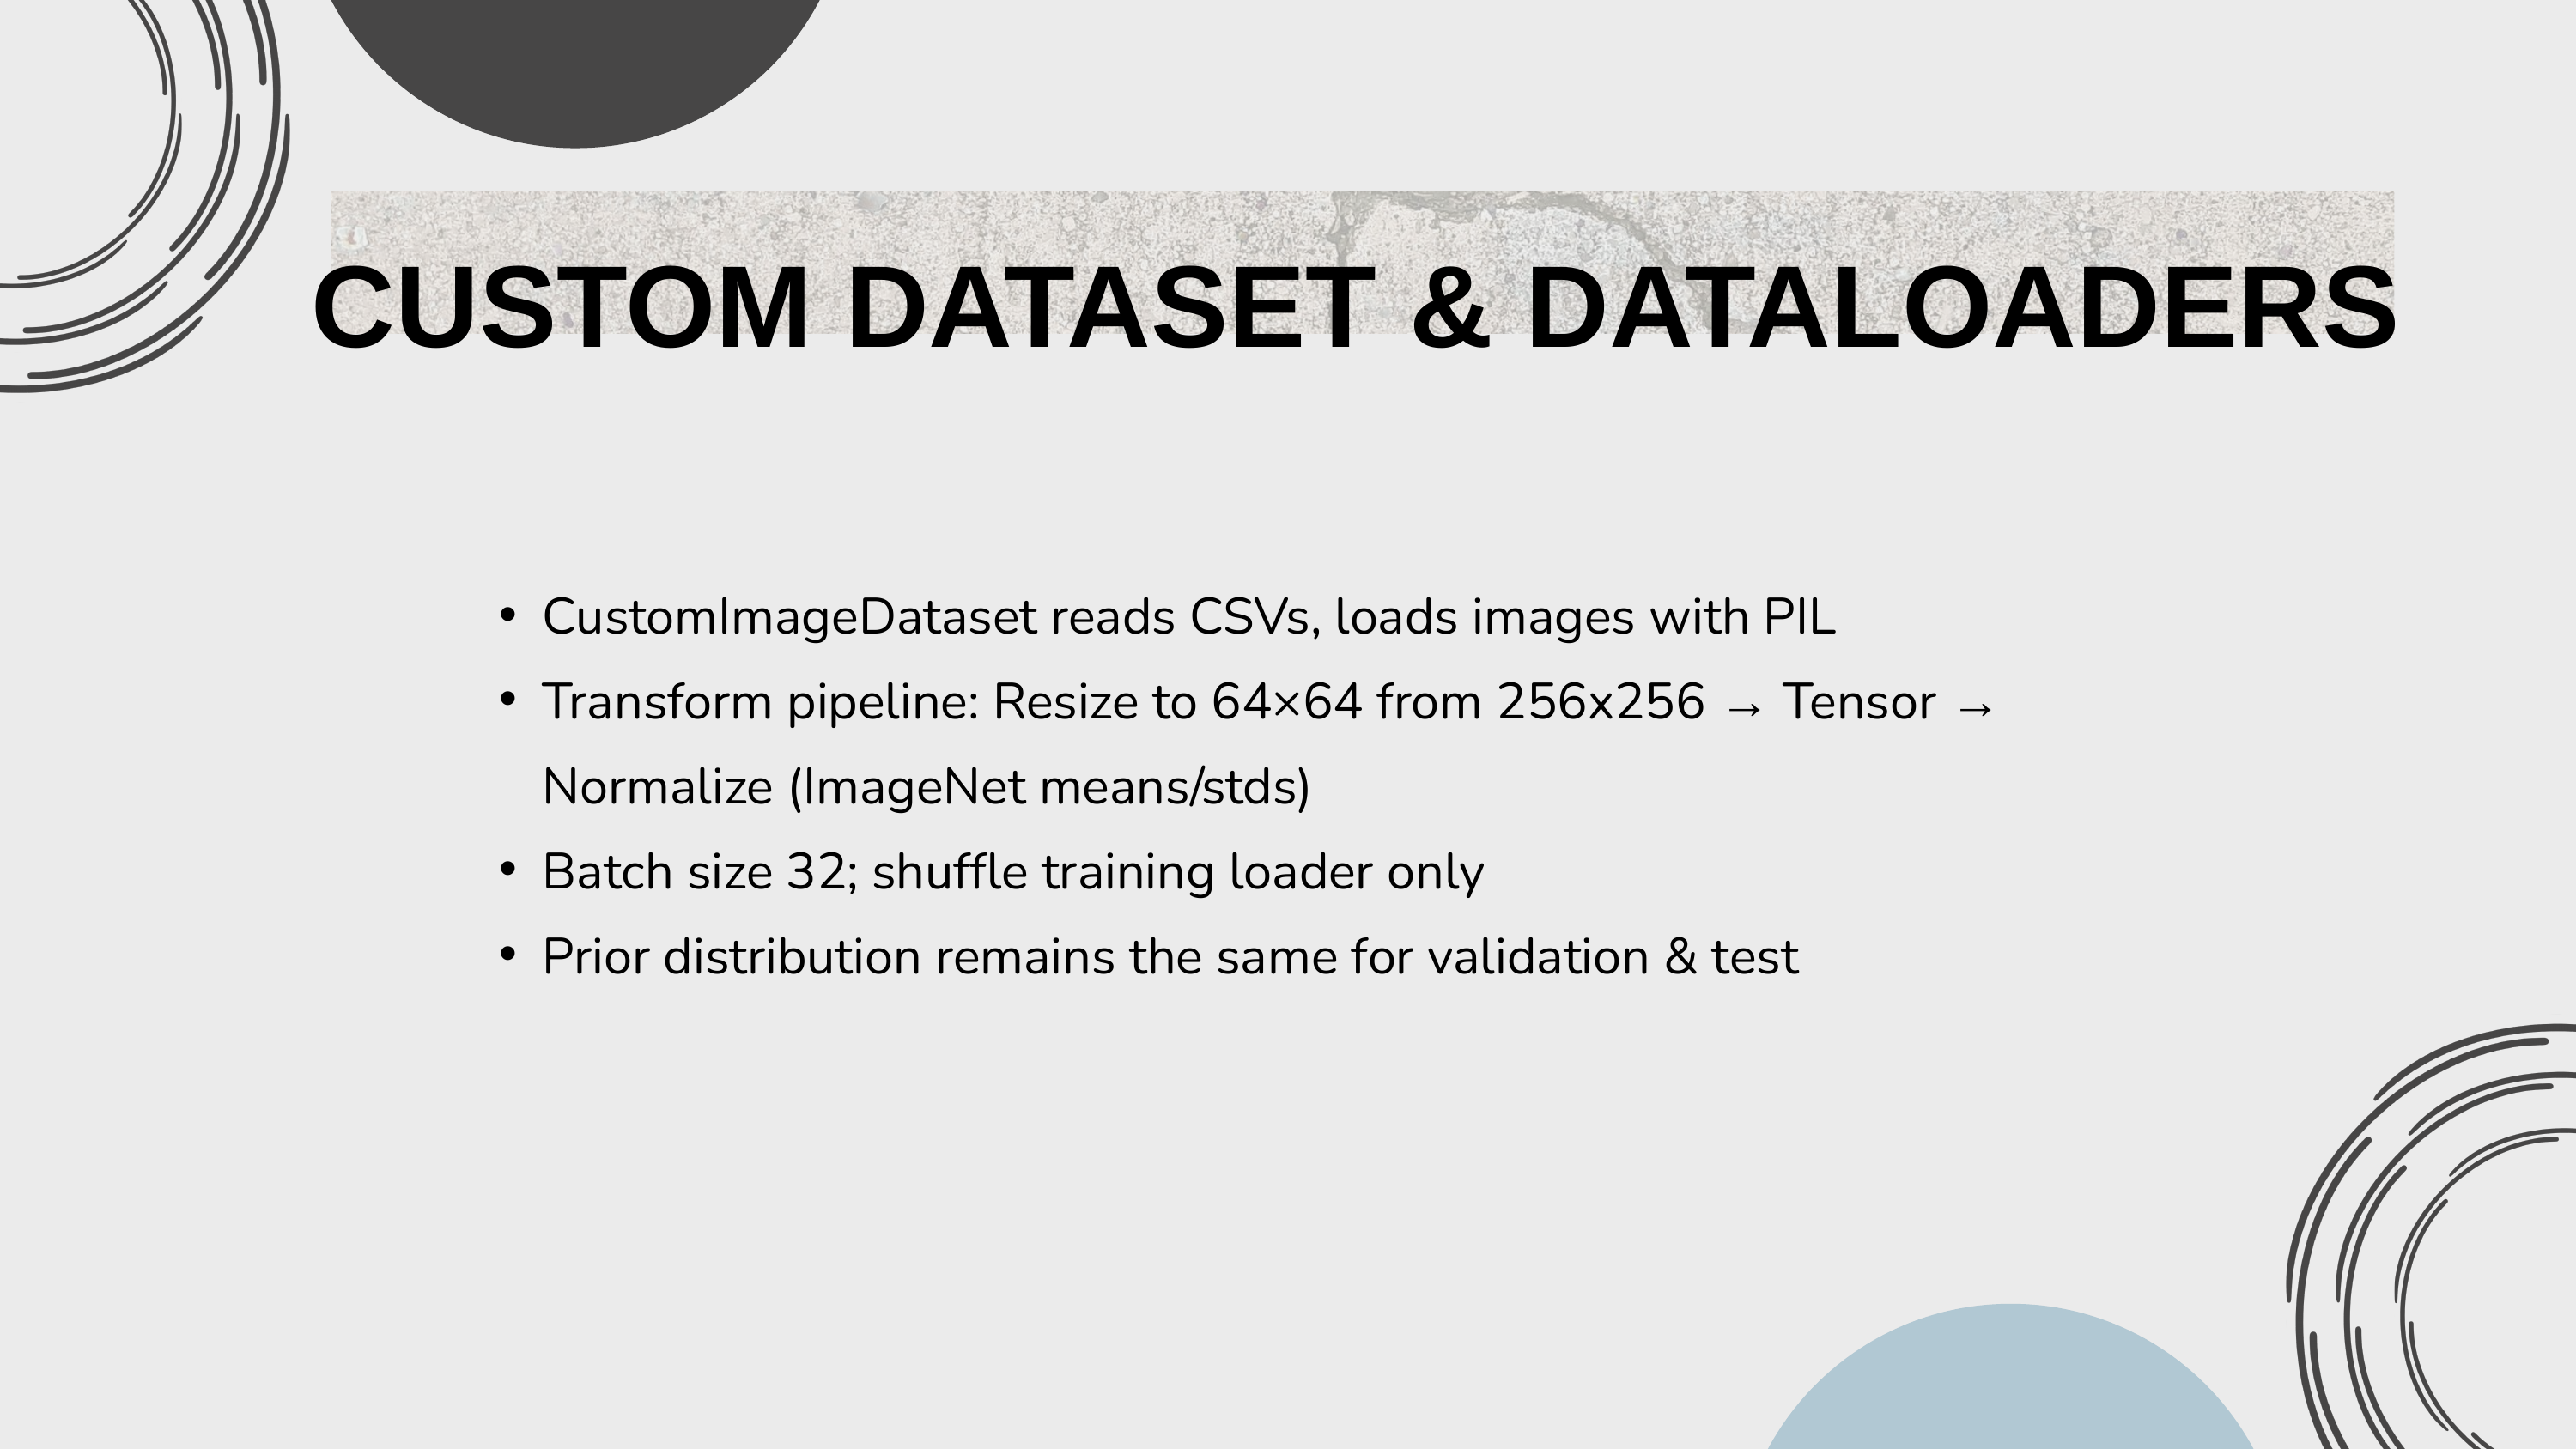

CUSTOM DATASET & DATALOADERS

CustomImageDataset reads CSVs, loads images with PIL
Transform pipeline: Resize to 64×64 from 256x256 → Tensor → Normalize (ImageNet means/stds)
Batch size 32; shuffle training loader only
Prior distribution remains the same for validation & test